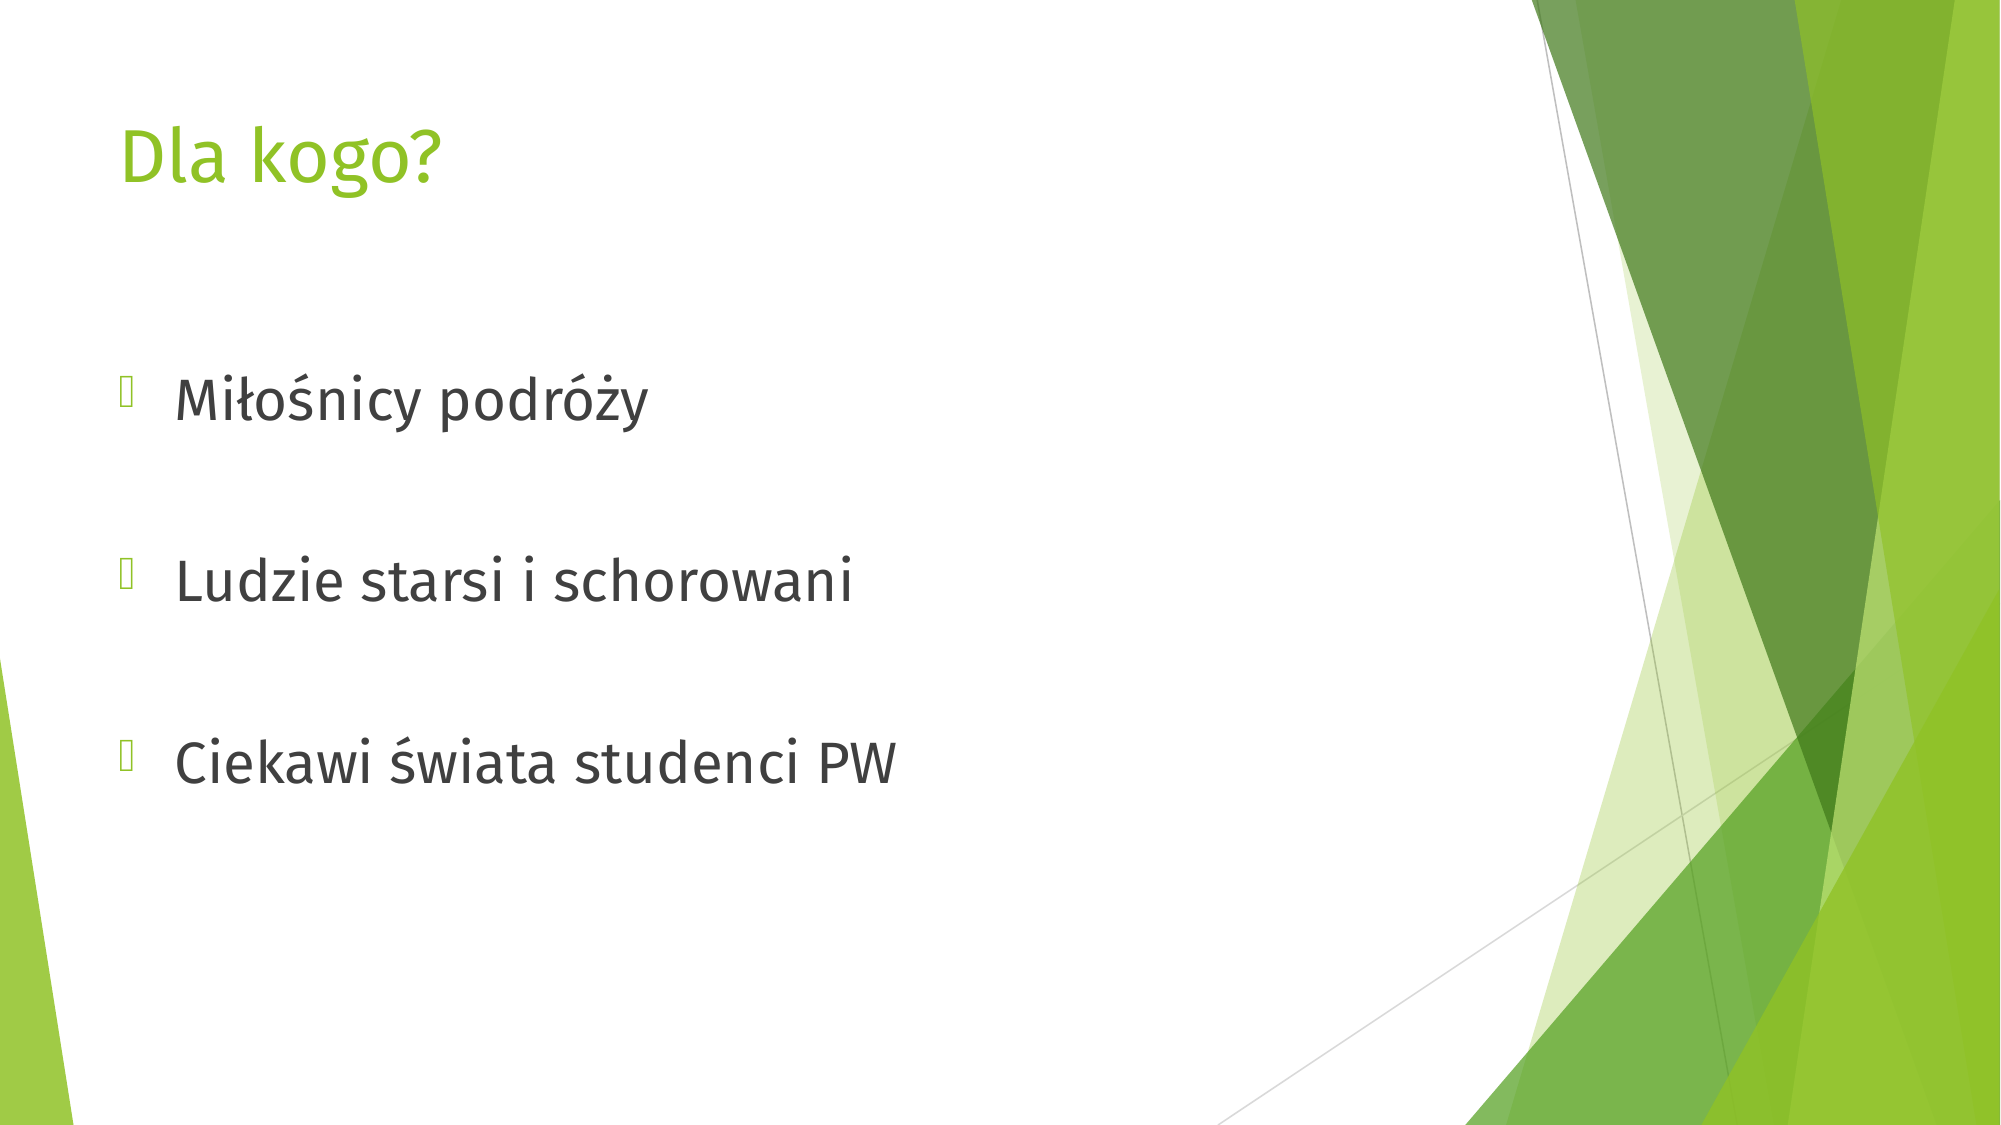

# Dla kogo?
Miłośnicy podróży

Ludzie starsi i schorowani

Ciekawi świata studenci PW